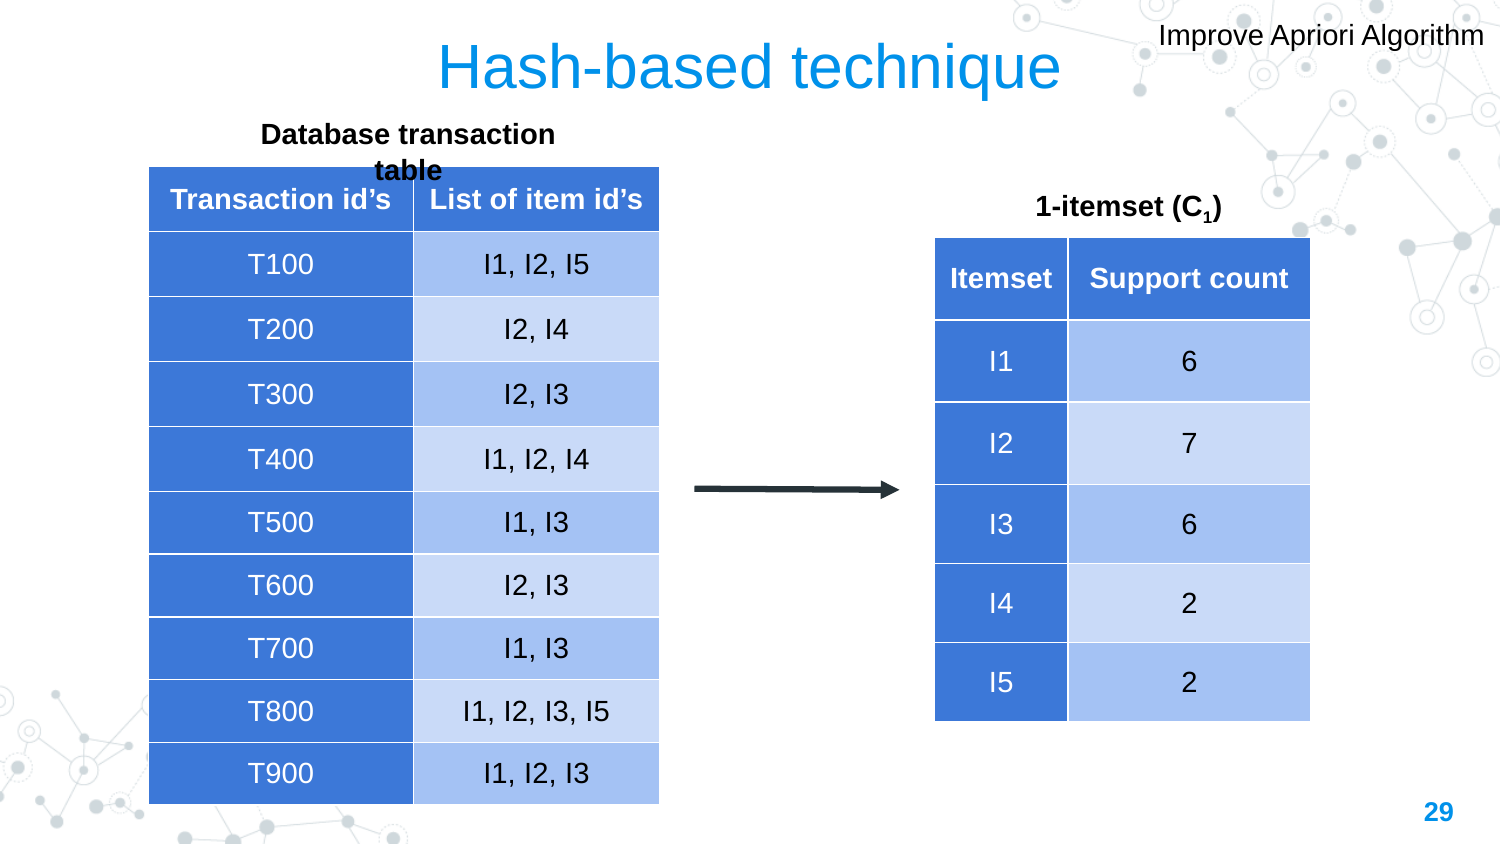

# Hash-based technique
Improve Apriori Algorithm
Database transaction table
| Transaction id’s | List of item id’s |
| --- | --- |
| T100 | I1, I2, I5 |
| T200 | I2, I4 |
| T300 | I2, I3 |
| T400 | I1, I2, I4 |
| T500 | I1, I3 |
| T600 | I2, I3 |
| T700 | I1, I3 |
| T800 | I1, I2, I3, I5 |
| T900 | I1, I2, I3 |
1-itemset (C1)
| Itemset | Support count |
| --- | --- |
| I1 | 6 |
| I2 | 7 |
| I3 | 6 |
| I4 | 2 |
| I5 | 2 |
29